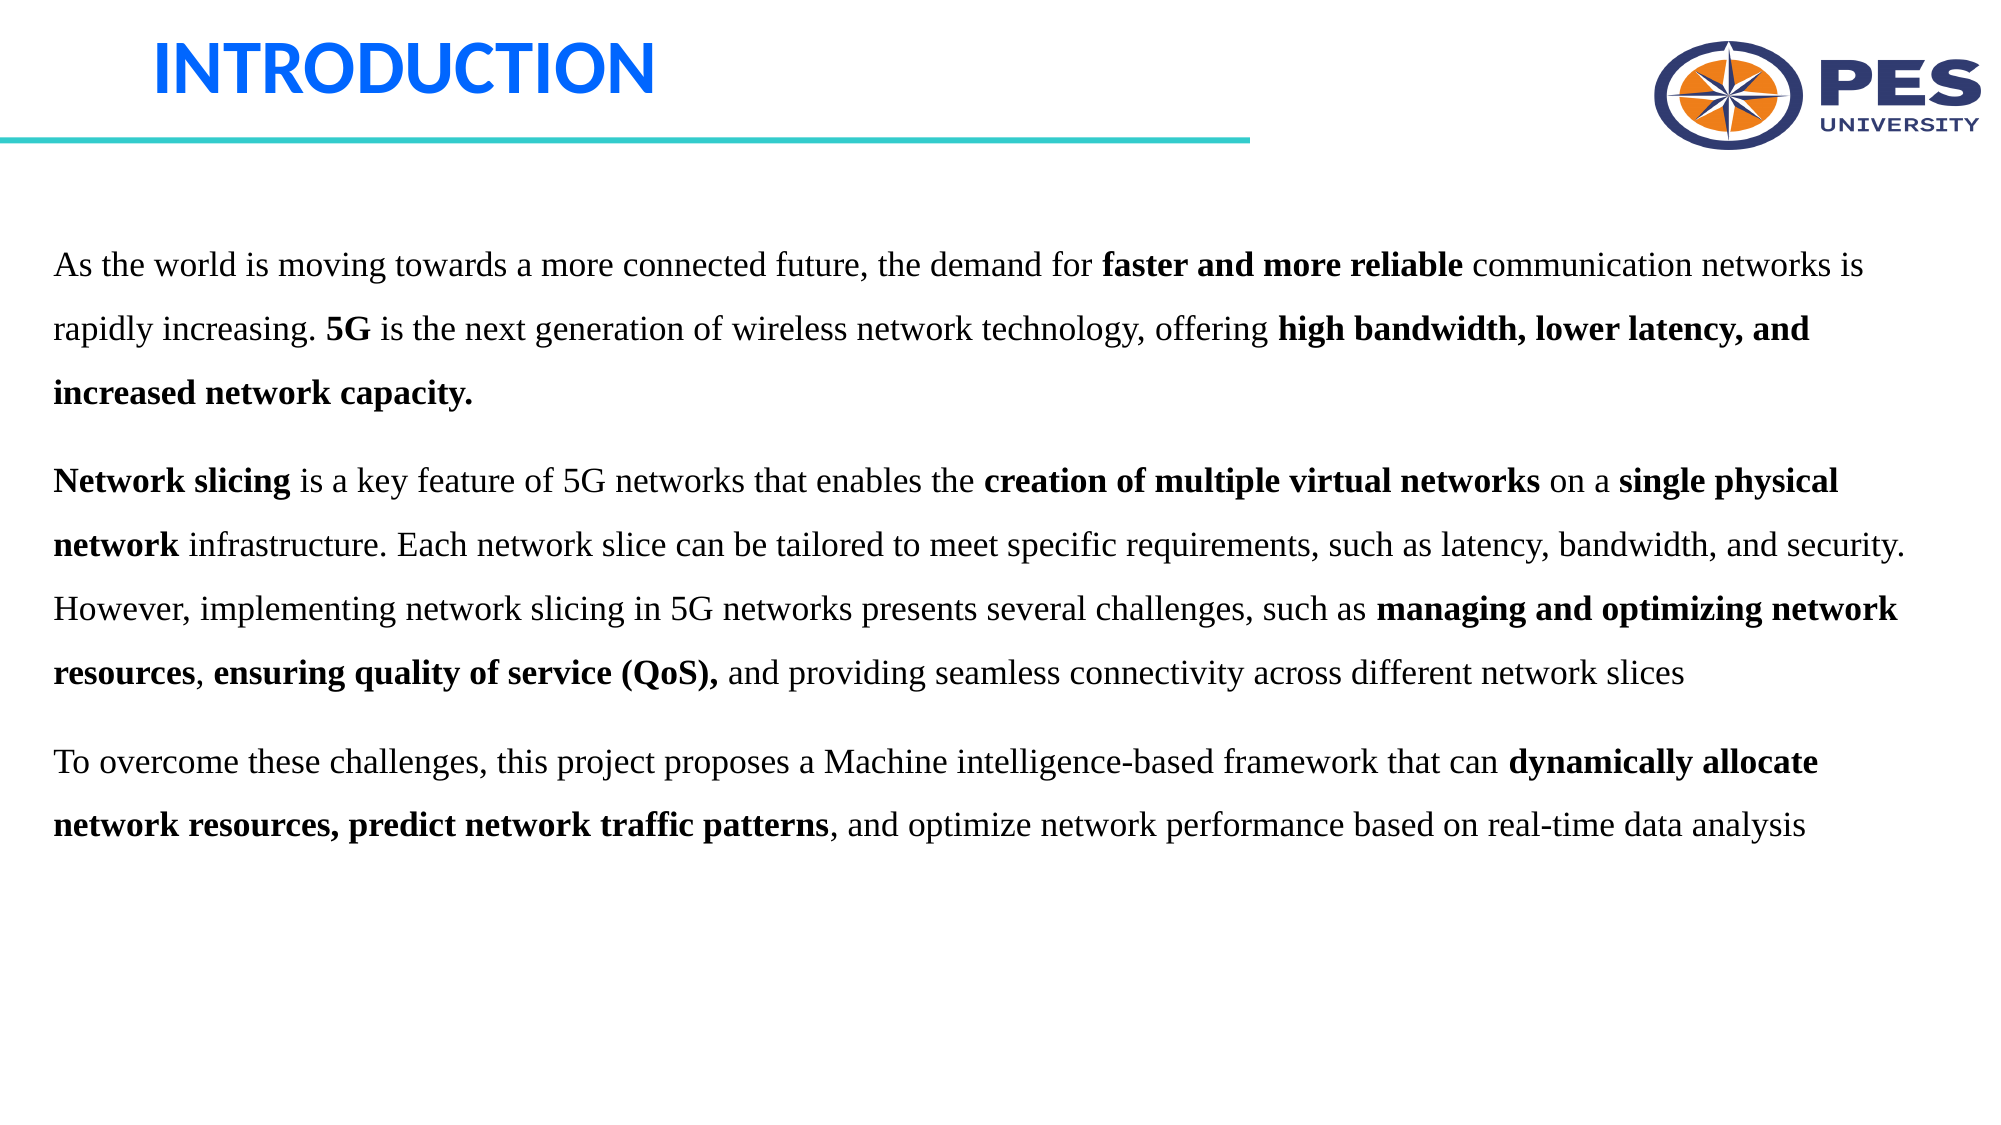

# INTRODUCTION

As the world is moving towards a more connected future, the demand for faster and more reliable communication networks is rapidly increasing. 5G is the next generation of wireless network technology, offering high bandwidth, lower latency, and increased network capacity.
Network slicing is a key feature of 5G networks that enables the creation of multiple virtual networks on a single physical network infrastructure. Each network slice can be tailored to meet specific requirements, such as latency, bandwidth, and security. However, implementing network slicing in 5G networks presents several challenges, such as managing and optimizing network resources, ensuring quality of service (QoS), and providing seamless connectivity across different network slices
To overcome these challenges, this project proposes a Machine intelligence-based framework that can dynamically allocate network resources, predict network traffic patterns, and optimize network performance based on real-time data analysis